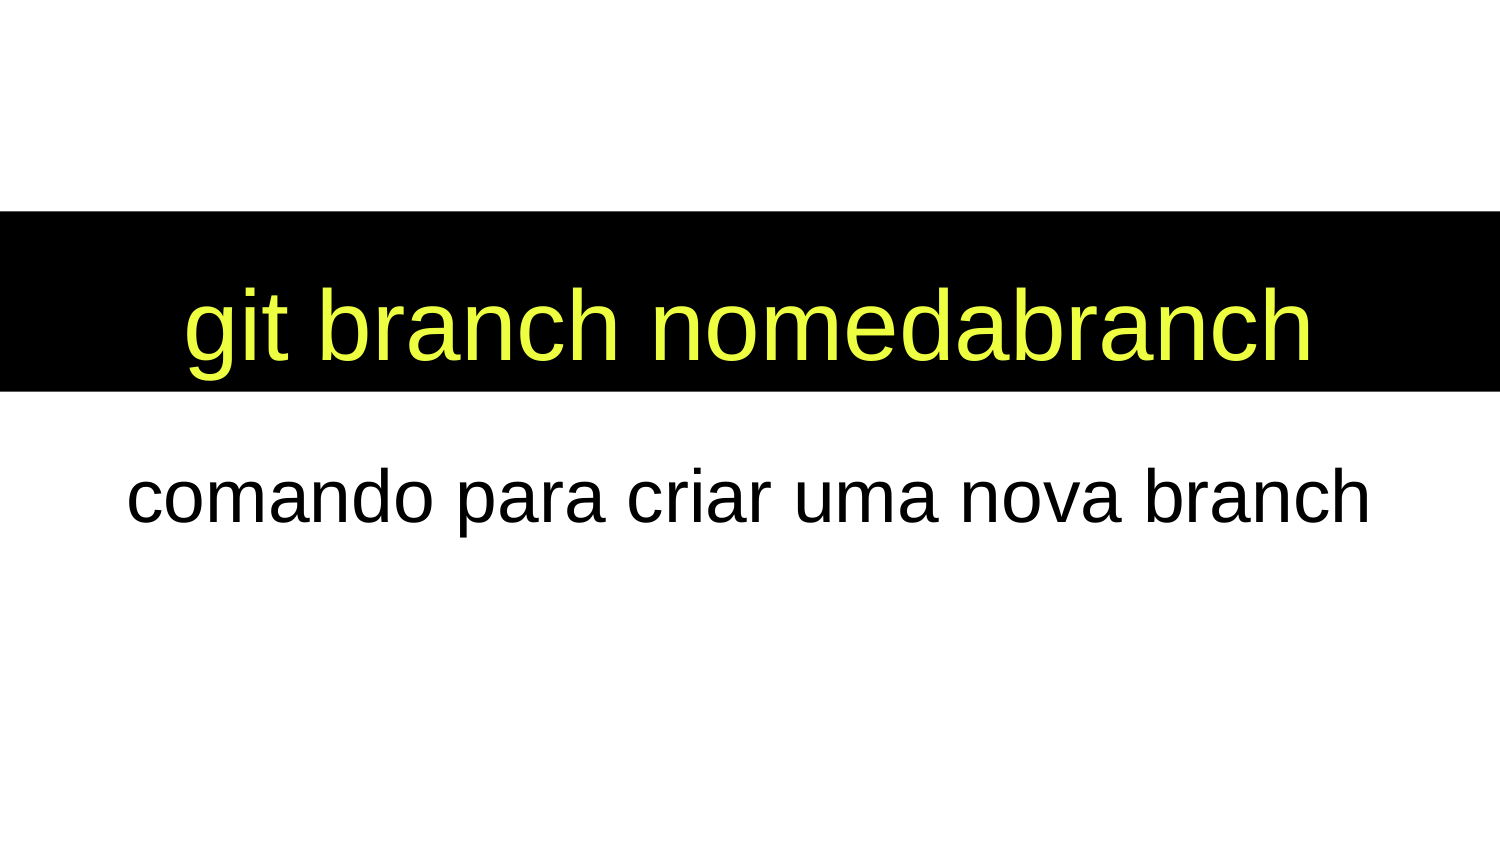

git branch nomedabranch
comando para criar uma nova branch